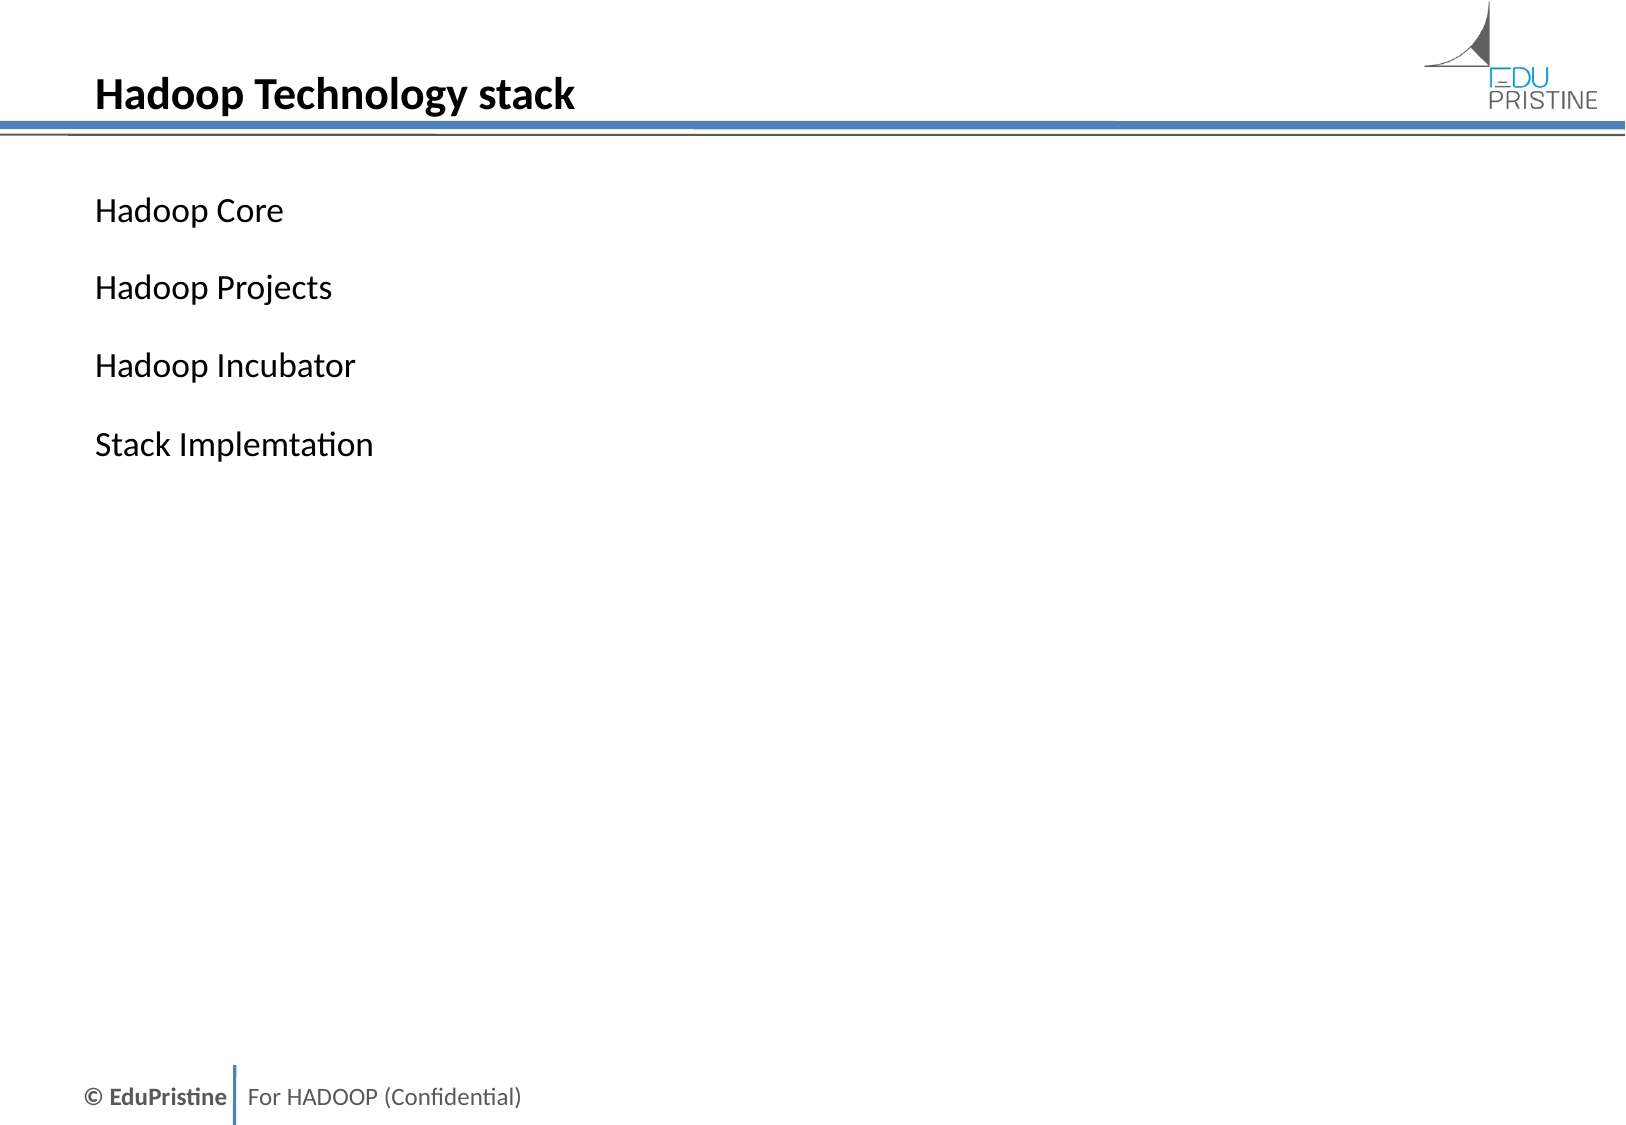

# Hadoop Technology stack
Hadoop Core
Hadoop Projects
Hadoop Incubator
Stack Implemtation